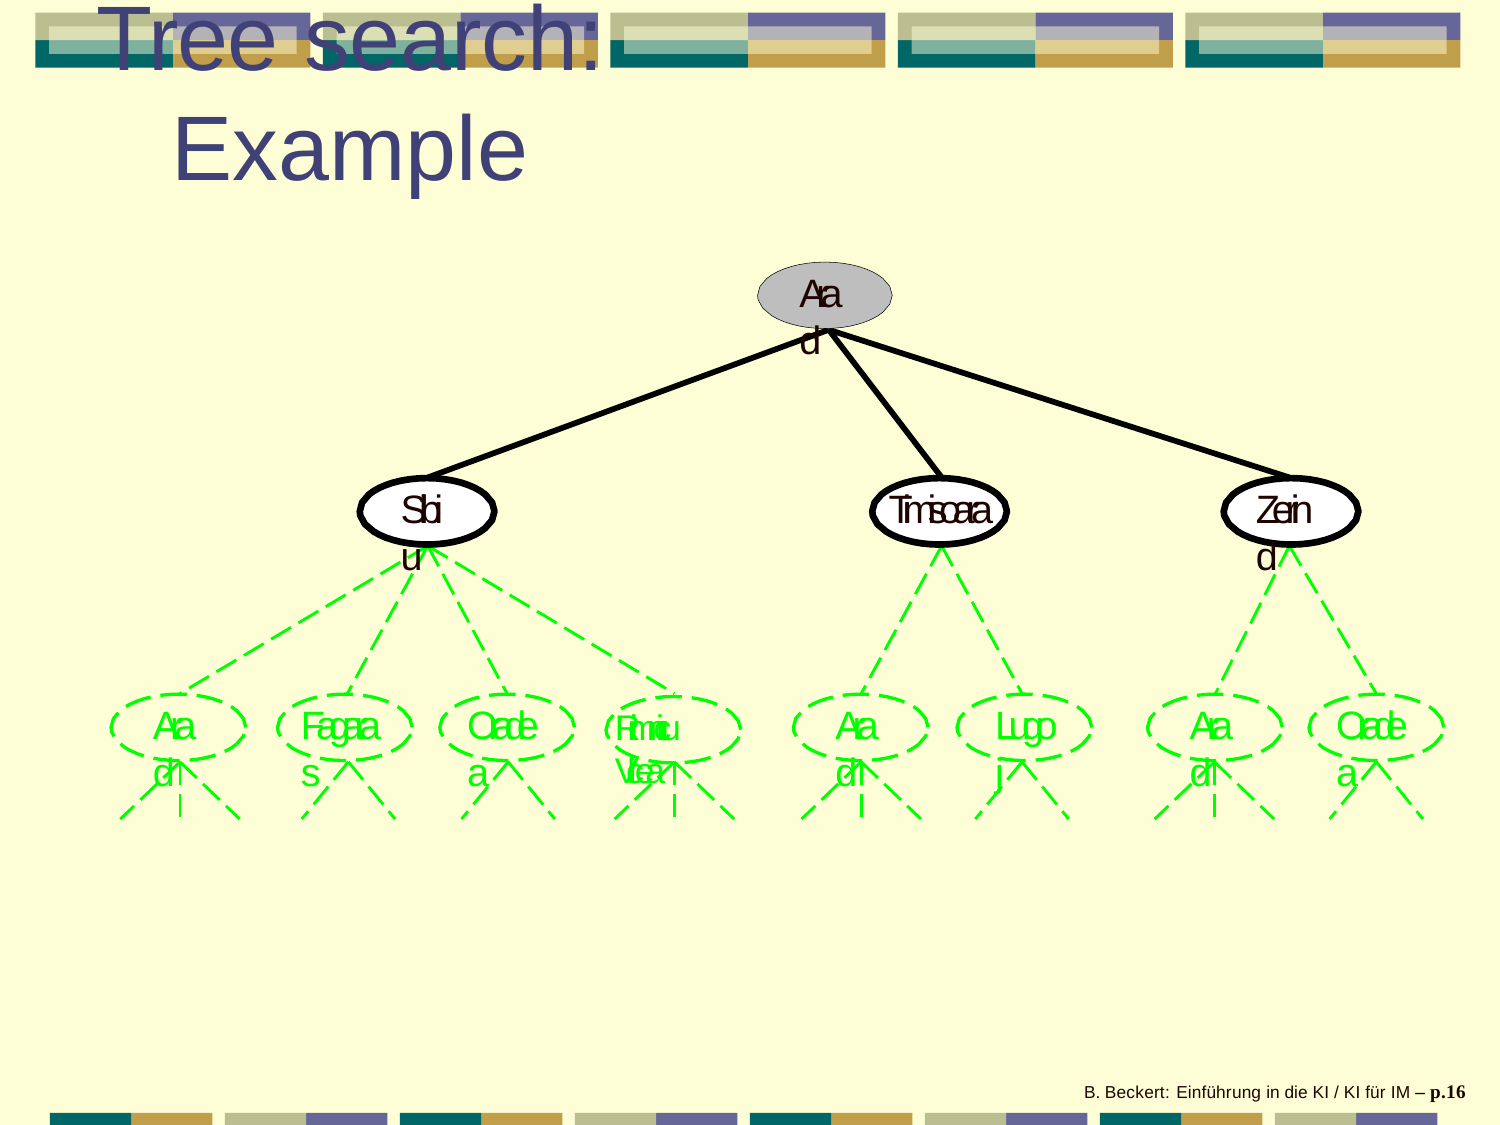

# Tree search: Example

Arad

Timisoara
Zerind
Sibiu

Arad
Fagaras
Oradea
Arad
Lugoj
Arad
Oradea
Rimnicu Vilcea
B. Beckert: Einführung in die KI / KI für IM – p.16